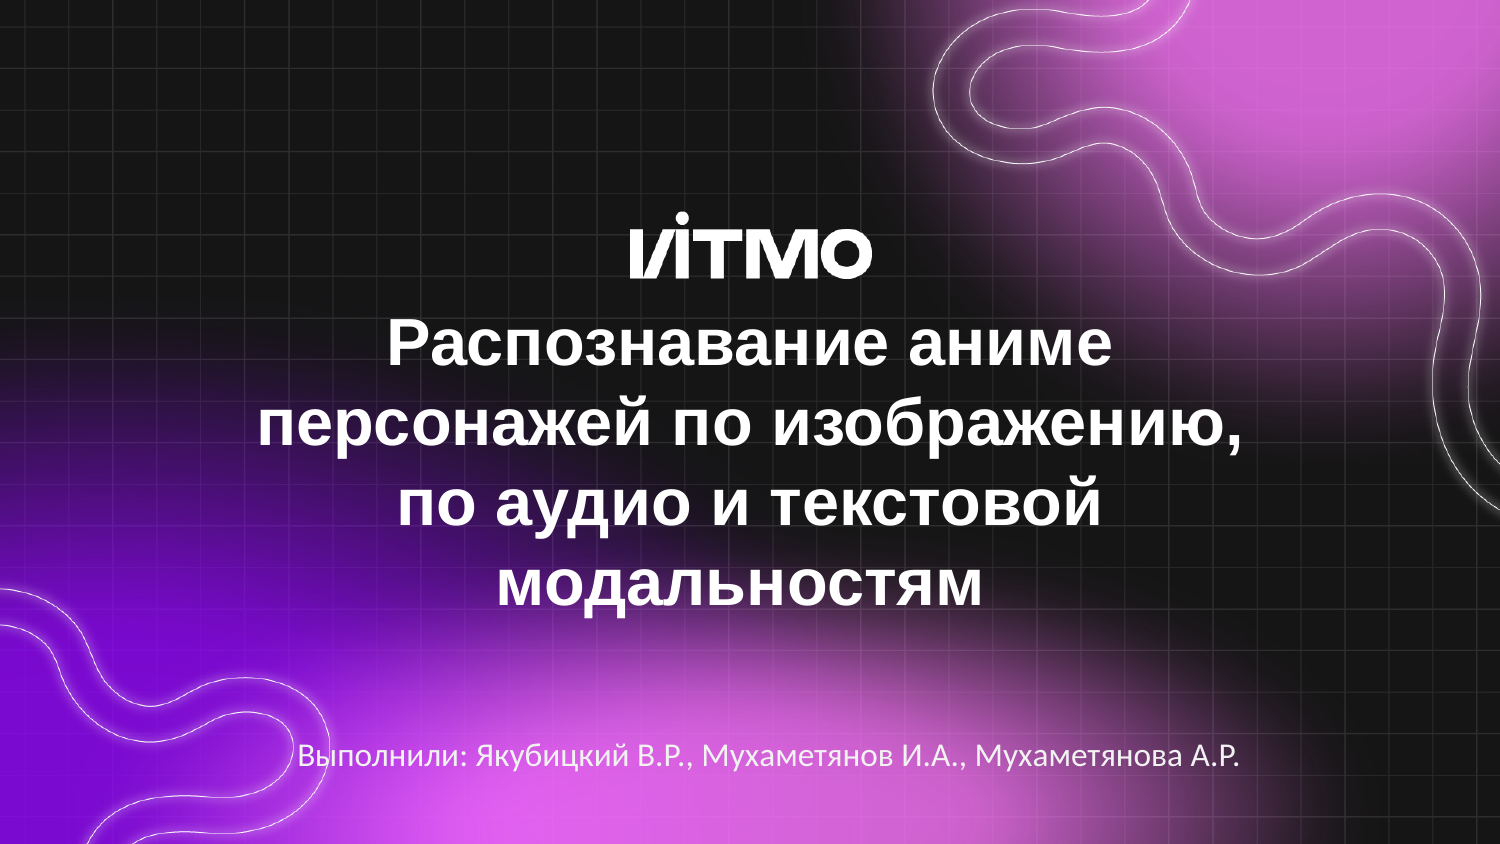

# Распознавание аниме персонажей по изображению, по аудио и текстовой модальностям
Выполнили: Якубицкий В.Р., Мухаметянов И.А., Мухаметянова А.Р.